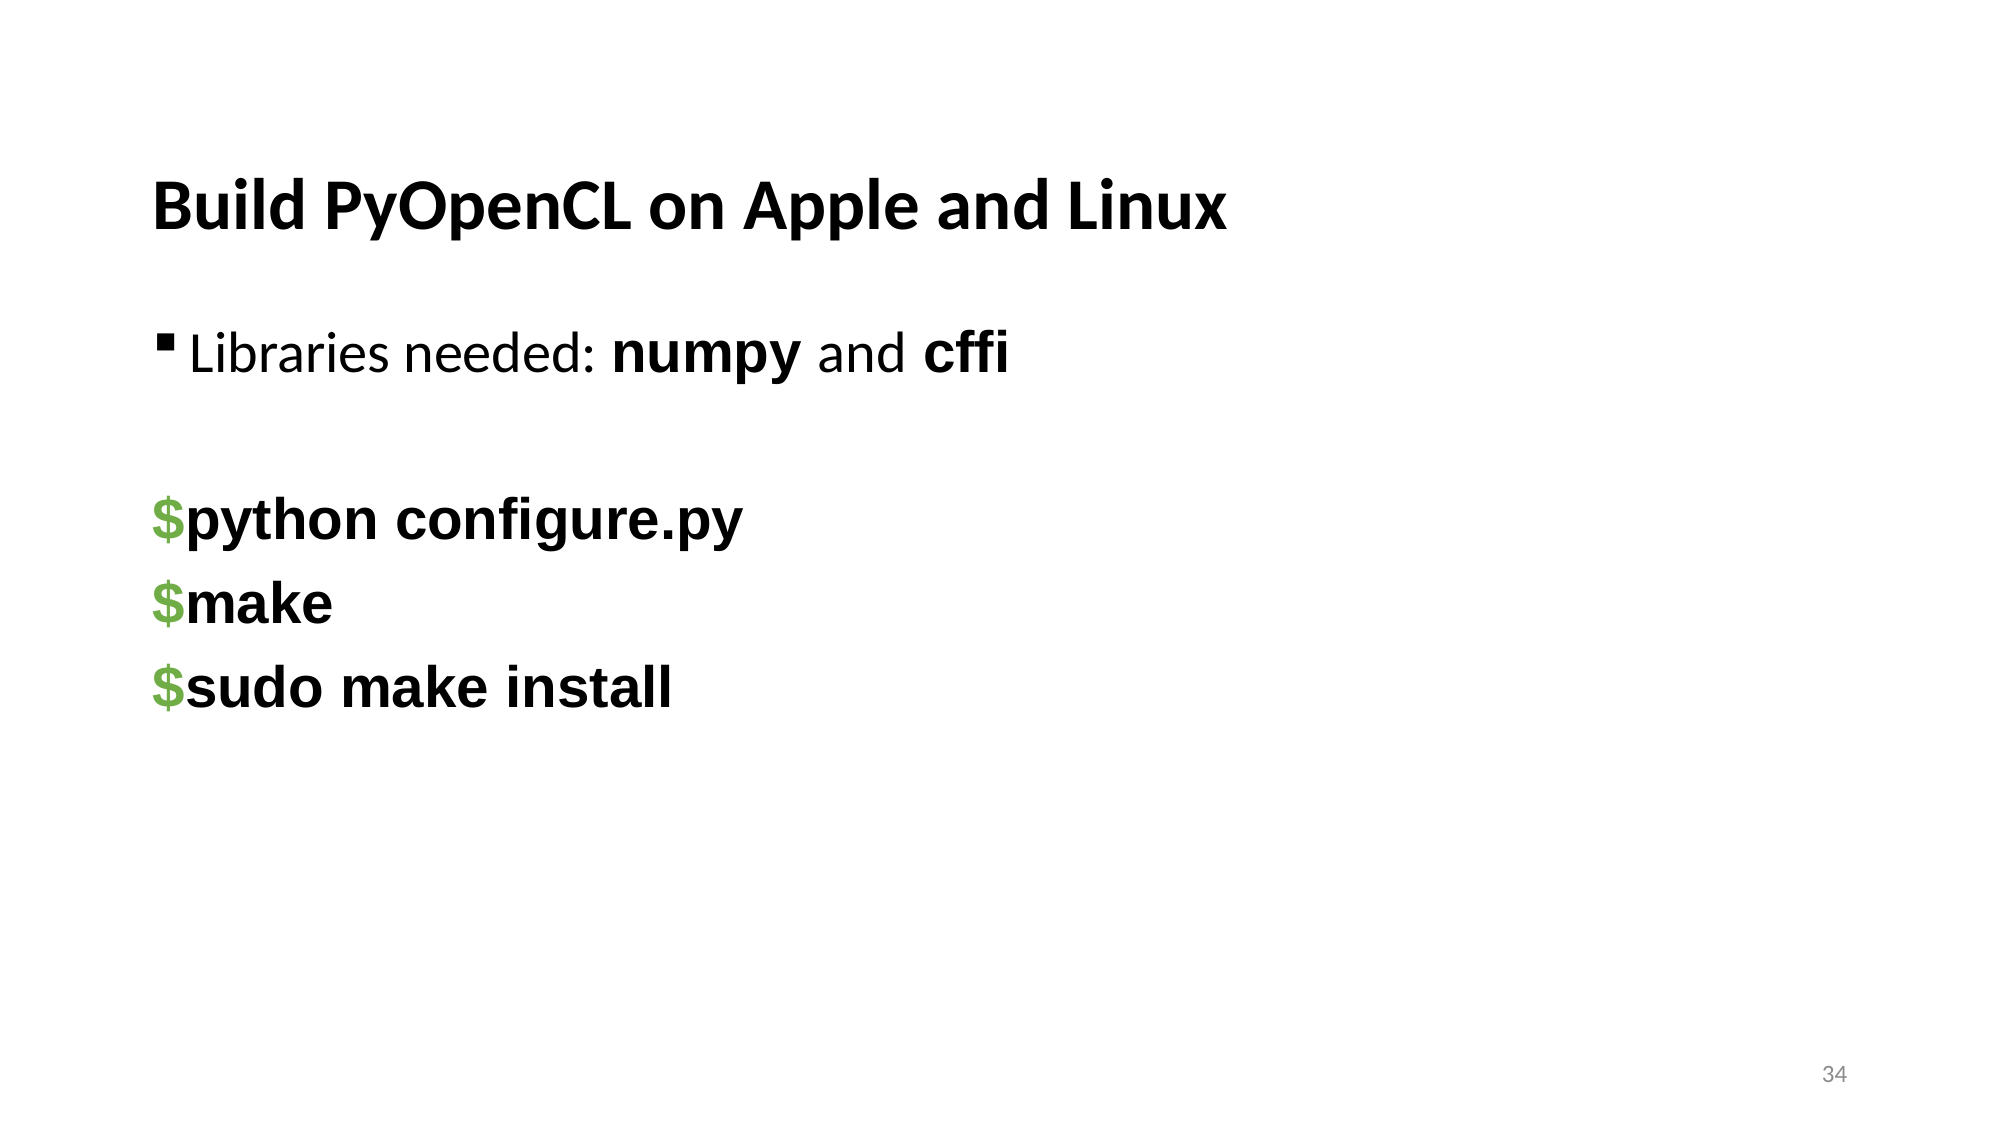

# Build PyOpenCL on Apple and Linux
Libraries needed: numpy and cffi

$python configure.py
$make
$sudo make install
34